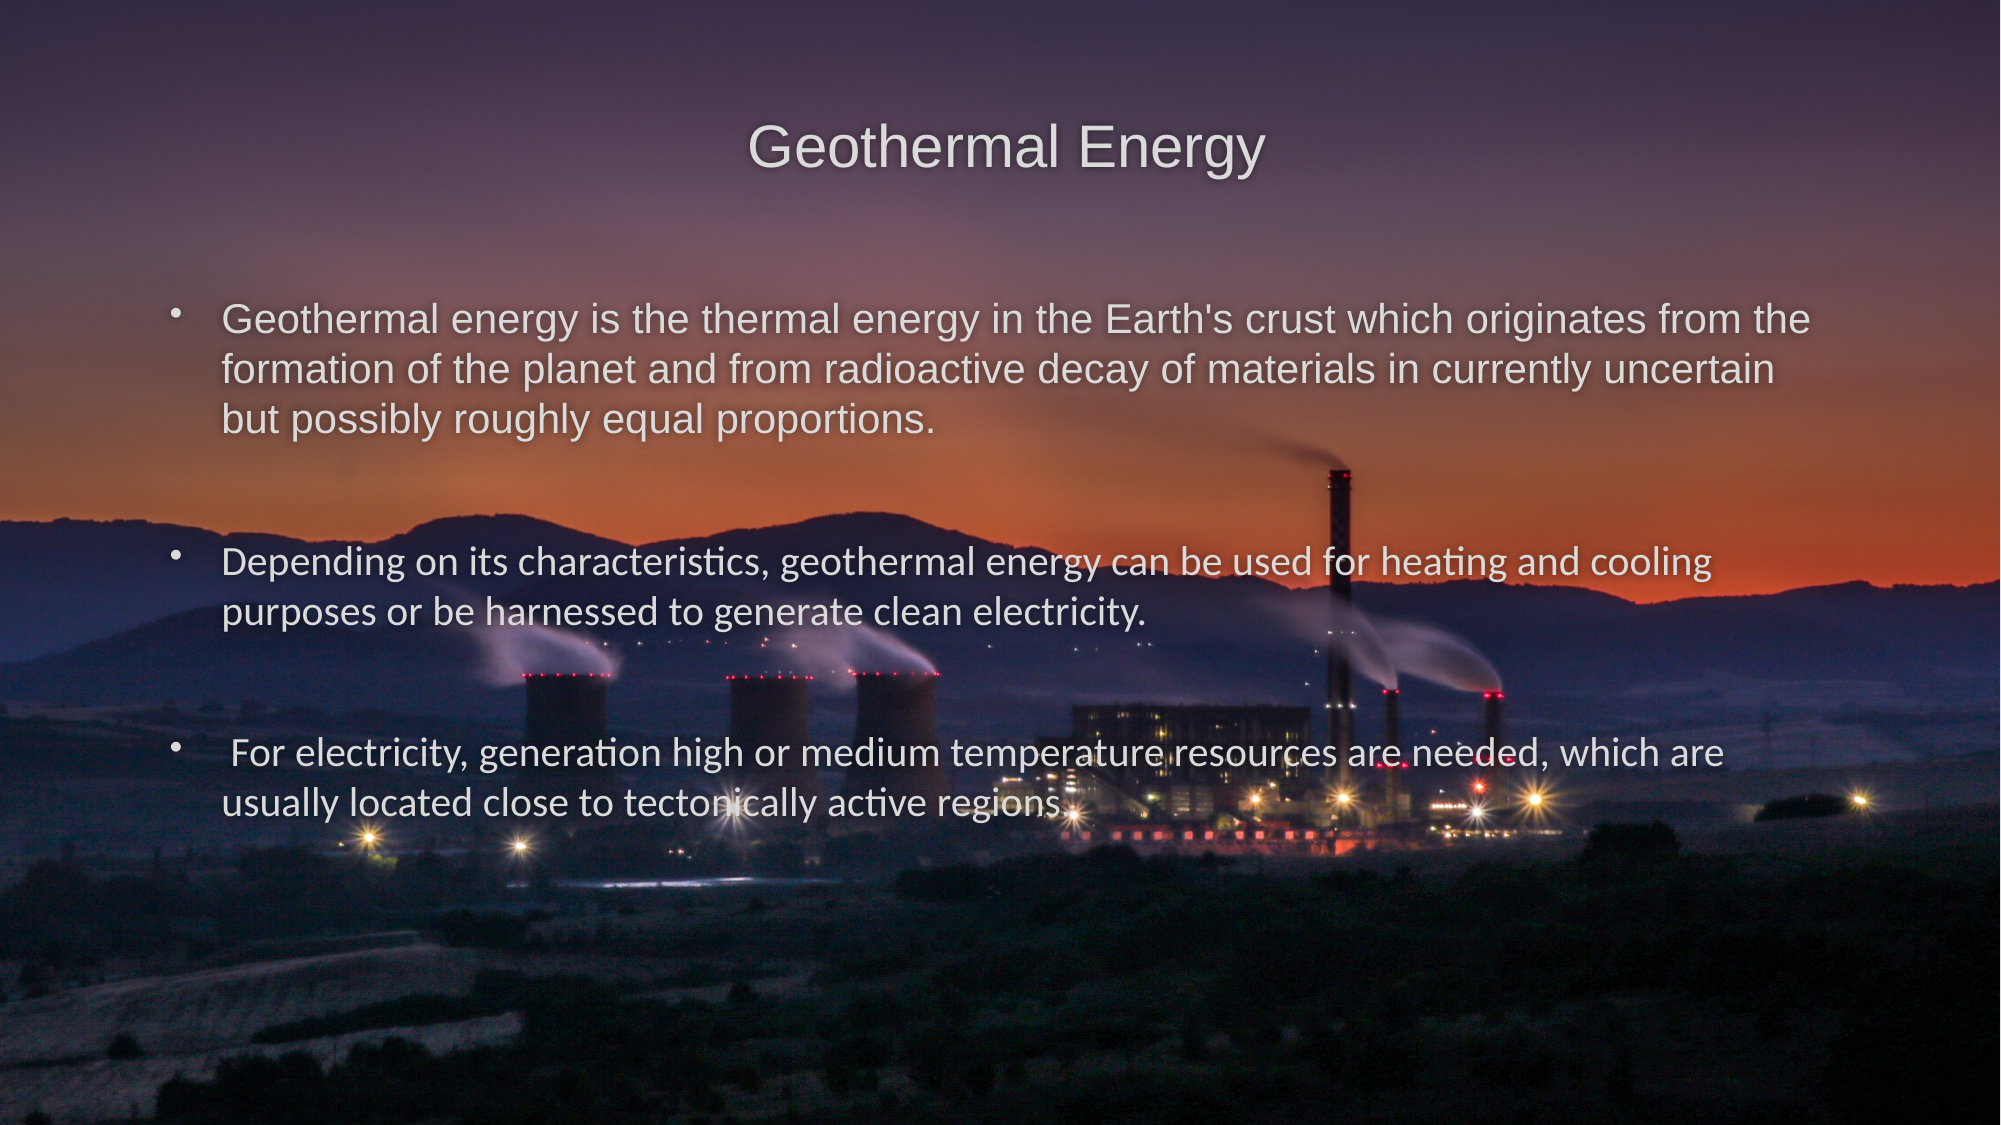

# Geothermal Energy
Geothermal energy is the thermal energy in the Earth's crust which originates from the formation of the planet and from radioactive decay of materials in currently uncertain but possibly roughly equal proportions.

Depending on its characteristics, geothermal energy can be used for heating and cooling purposes or be harnessed to generate clean electricity.

 For electricity, generation high or medium temperature resources are needed, which are usually located close to tectonically active regions.